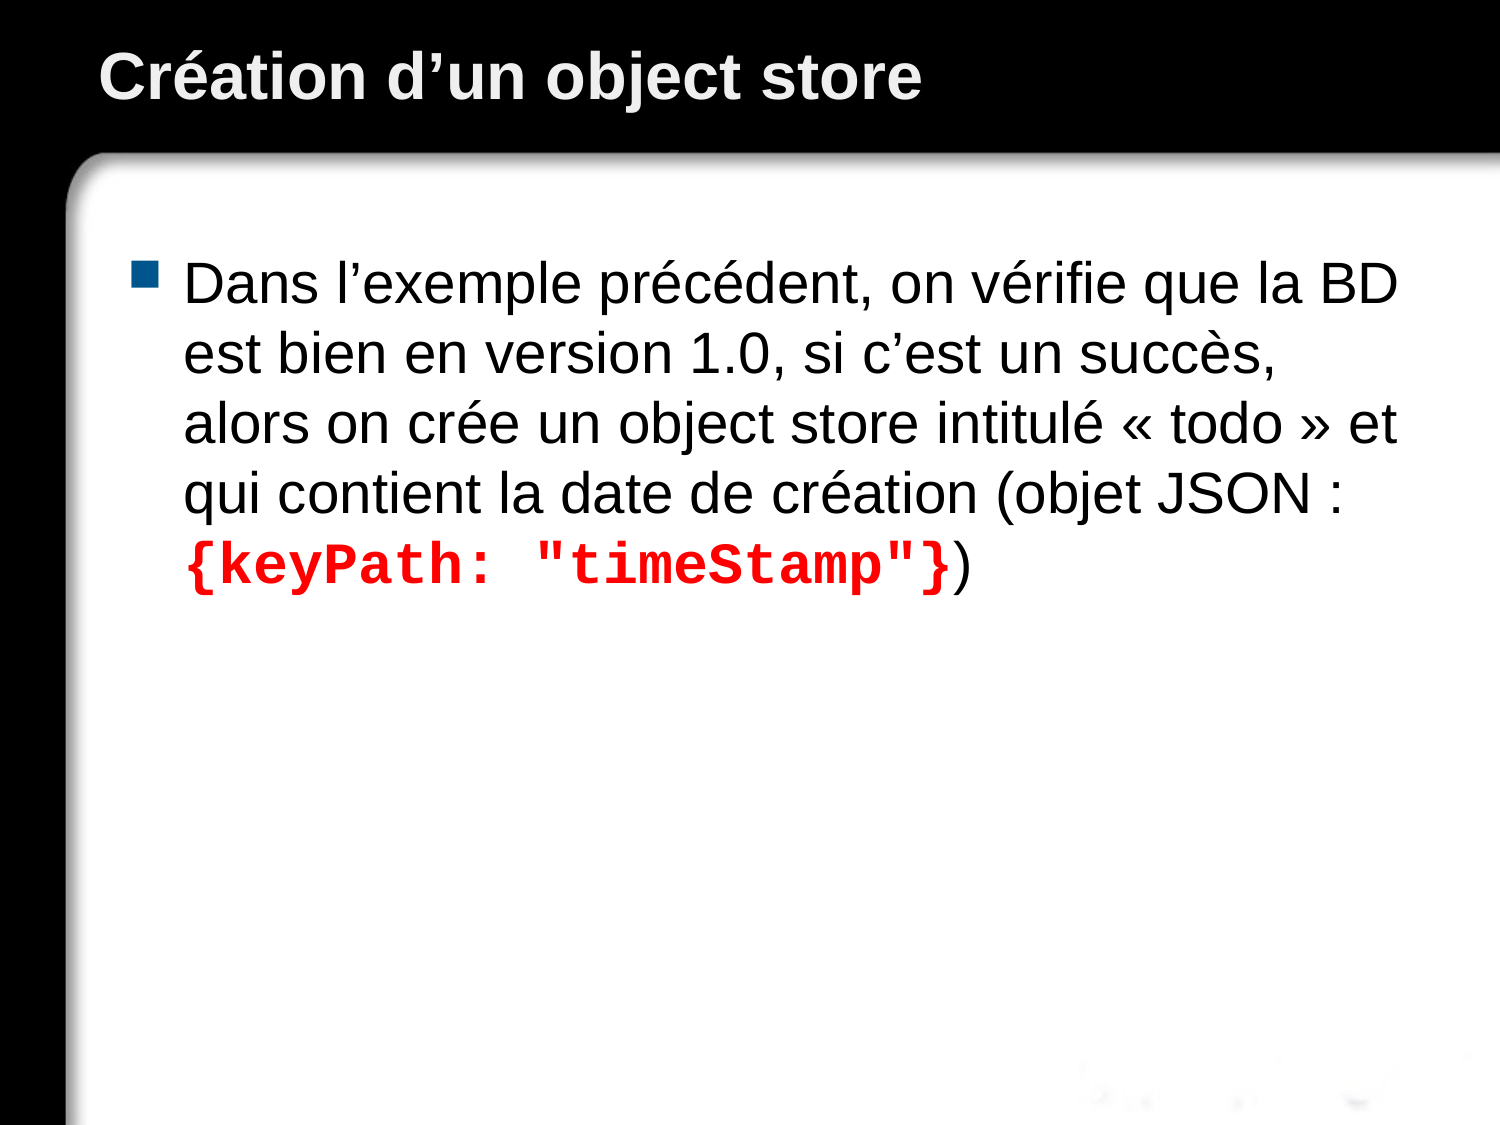

# Création d’un object store
Dans l’exemple précédent, on vérifie que la BD est bien en version 1.0, si c’est un succès, alors on crée un object store intitulé « todo » et qui contient la date de création (objet JSON : {keyPath: "timeStamp"})